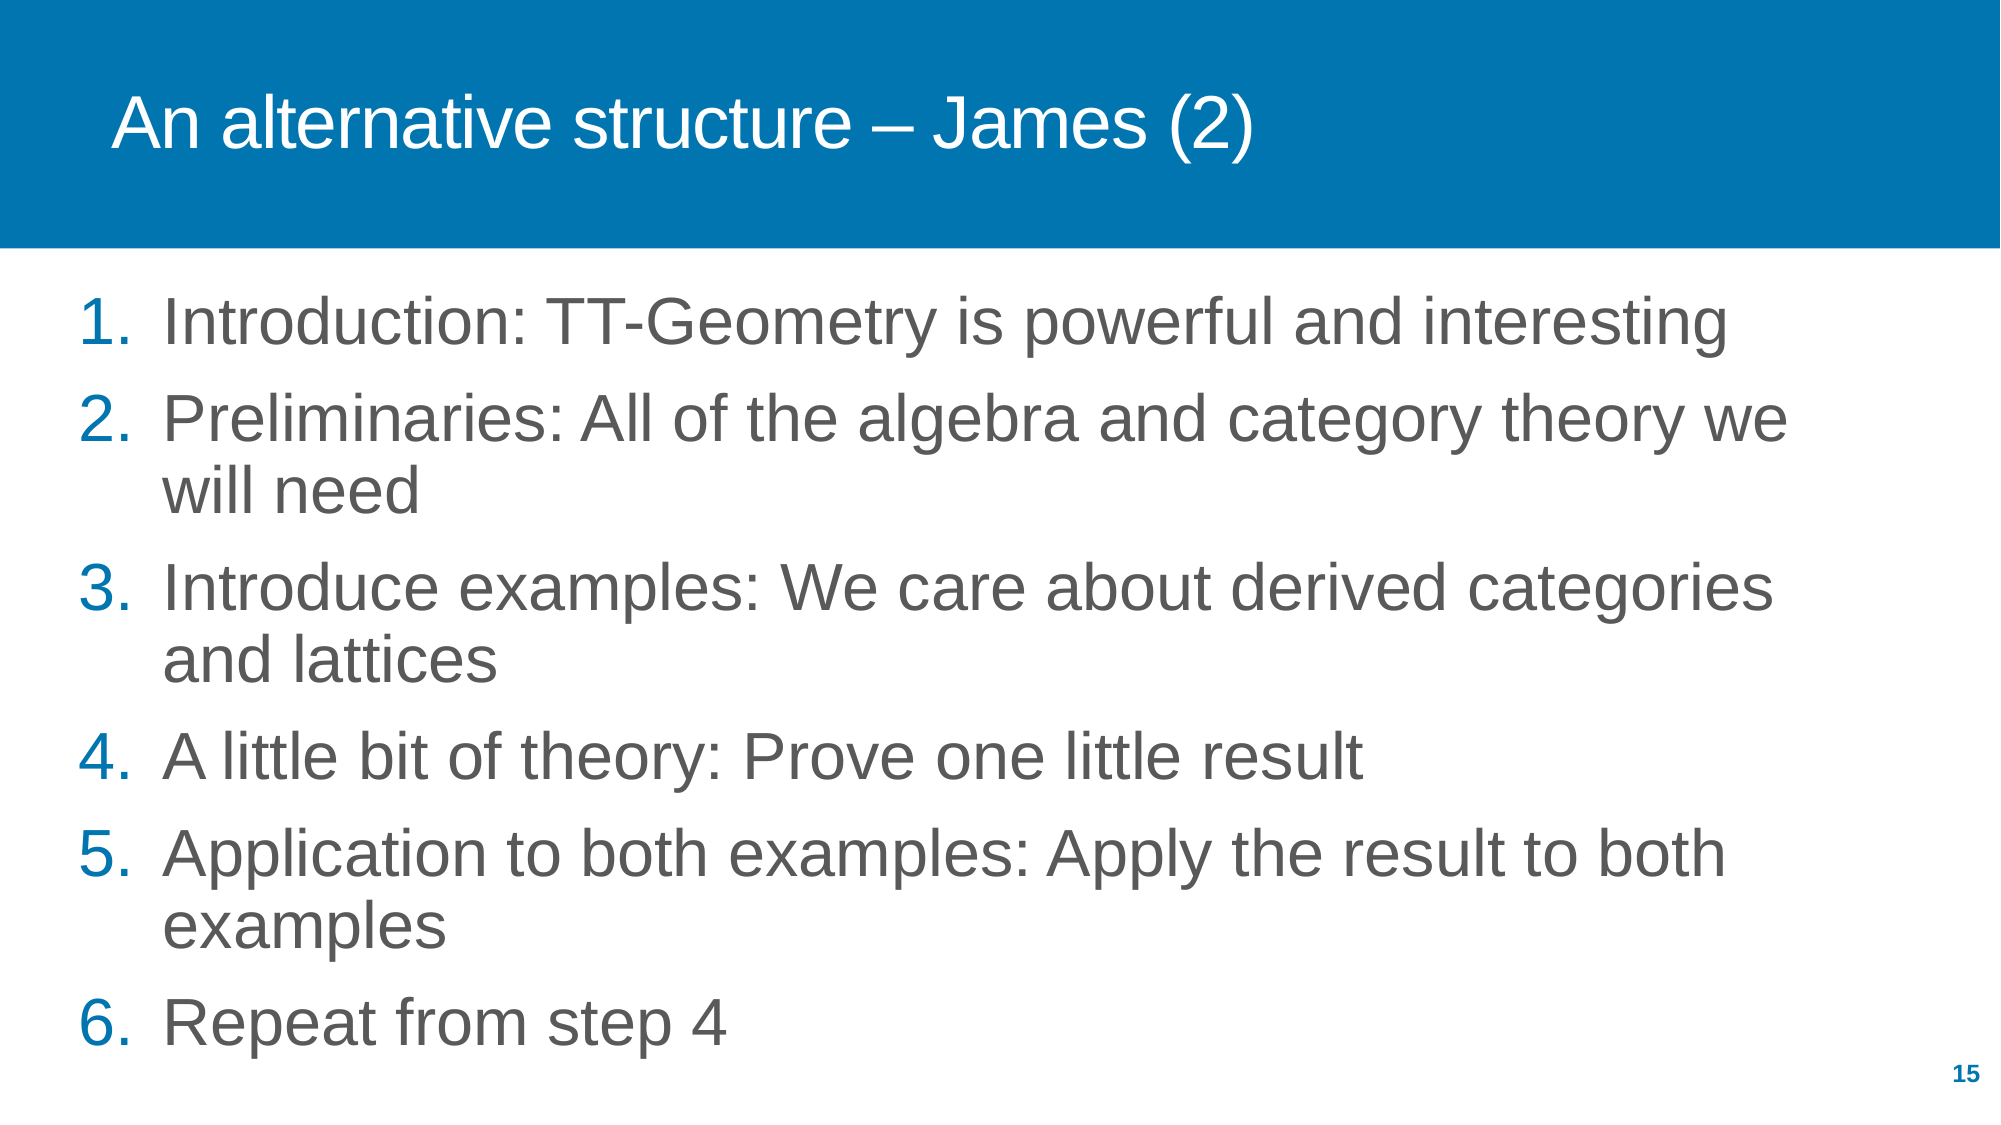

# An alternative structure – James (2)
Introduction: TT-Geometry is powerful and interesting
Preliminaries: All of the algebra and category theory we will need
Introduce examples: We care about derived categories and lattices
A little bit of theory: Prove one little result
Application to both examples: Apply the result to both examples
Repeat from step 4
15